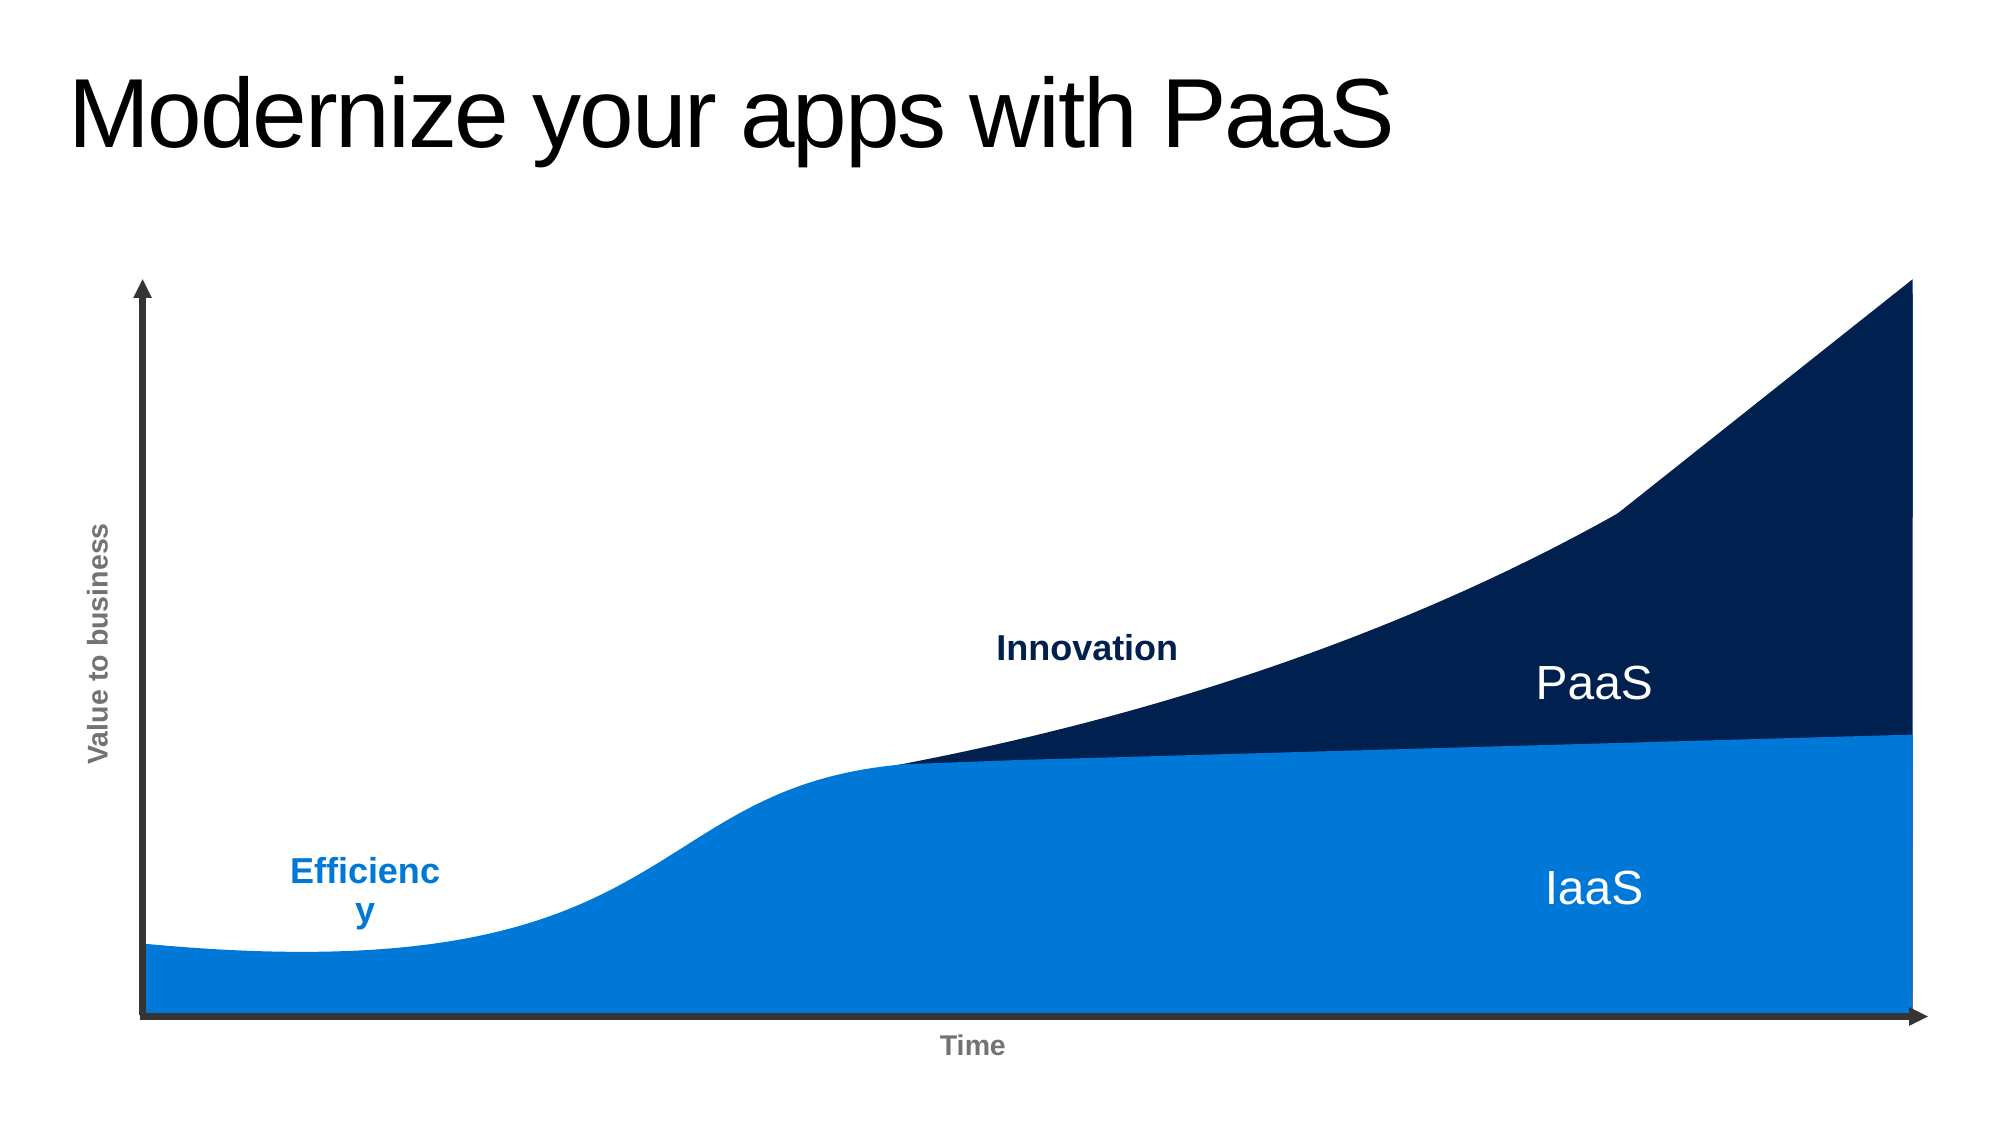

# Modernize your apps with PaaS

Value to business
Innovation
PaaS

Efficiency
IaaS
Time